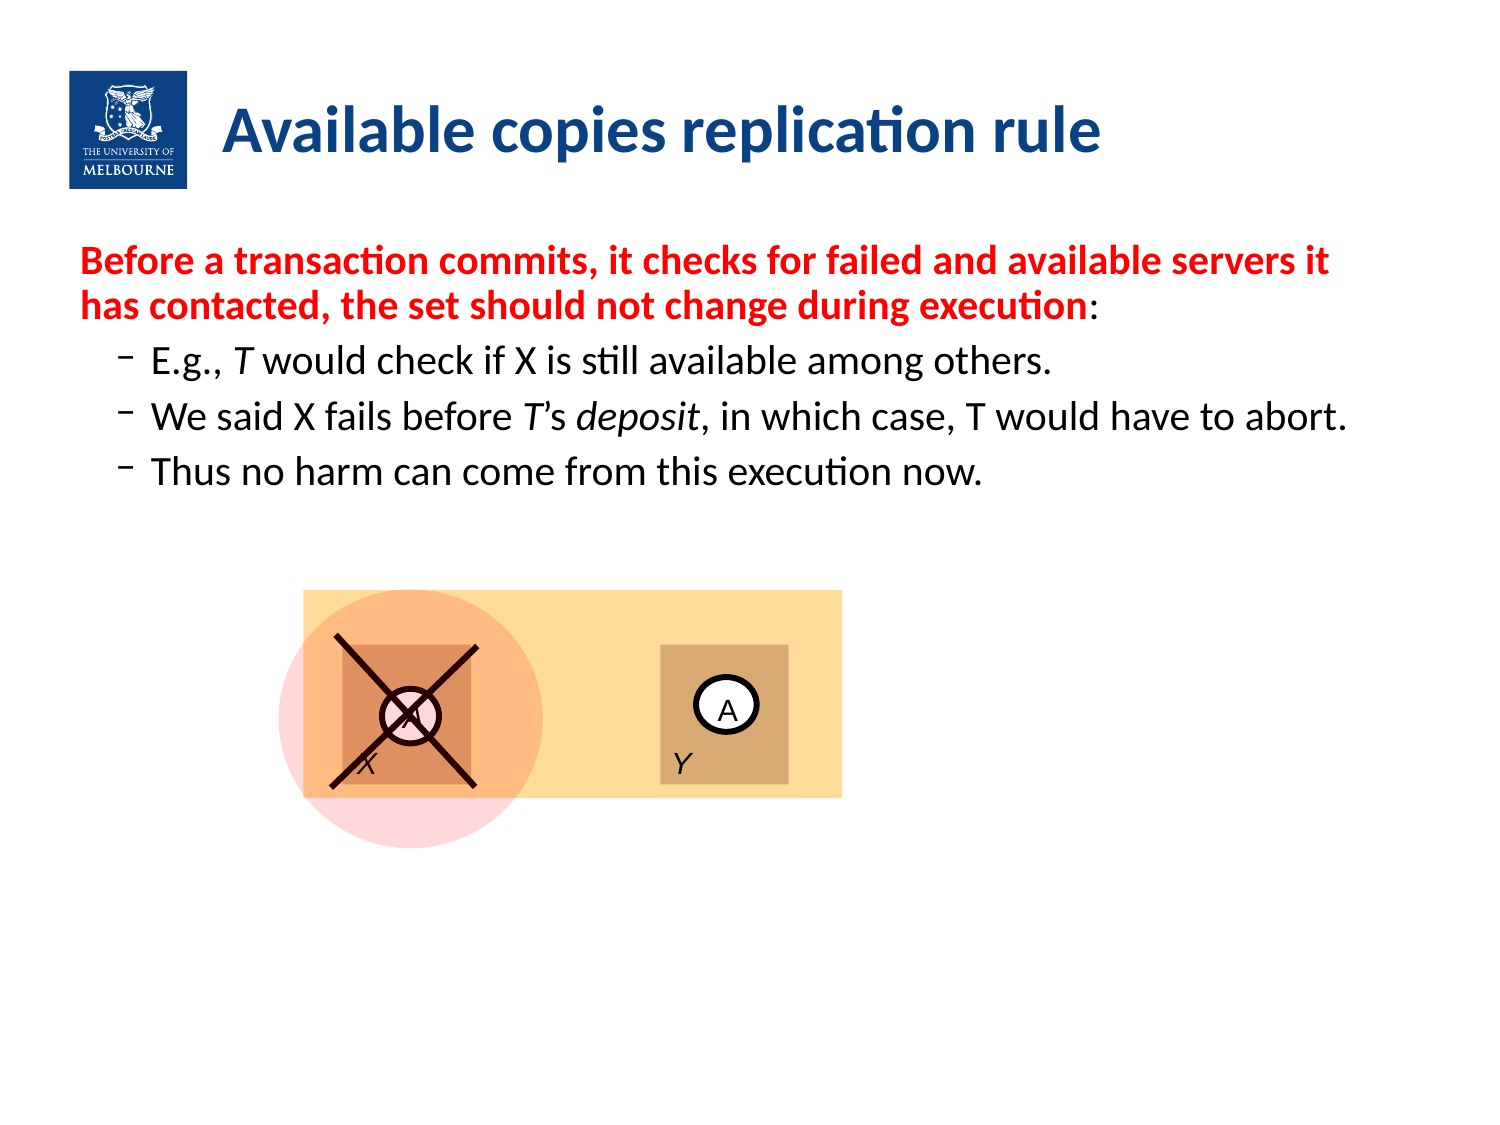

# Available copies replication rule
Before a transaction commits, it checks for failed and available servers it has contacted, the set should not change during execution:
E.g., T would check if X is still available among others.
We said X fails before T’s deposit, in which case, T would have to abort.
Thus no harm can come from this execution now.

A
A
X
Y
Y